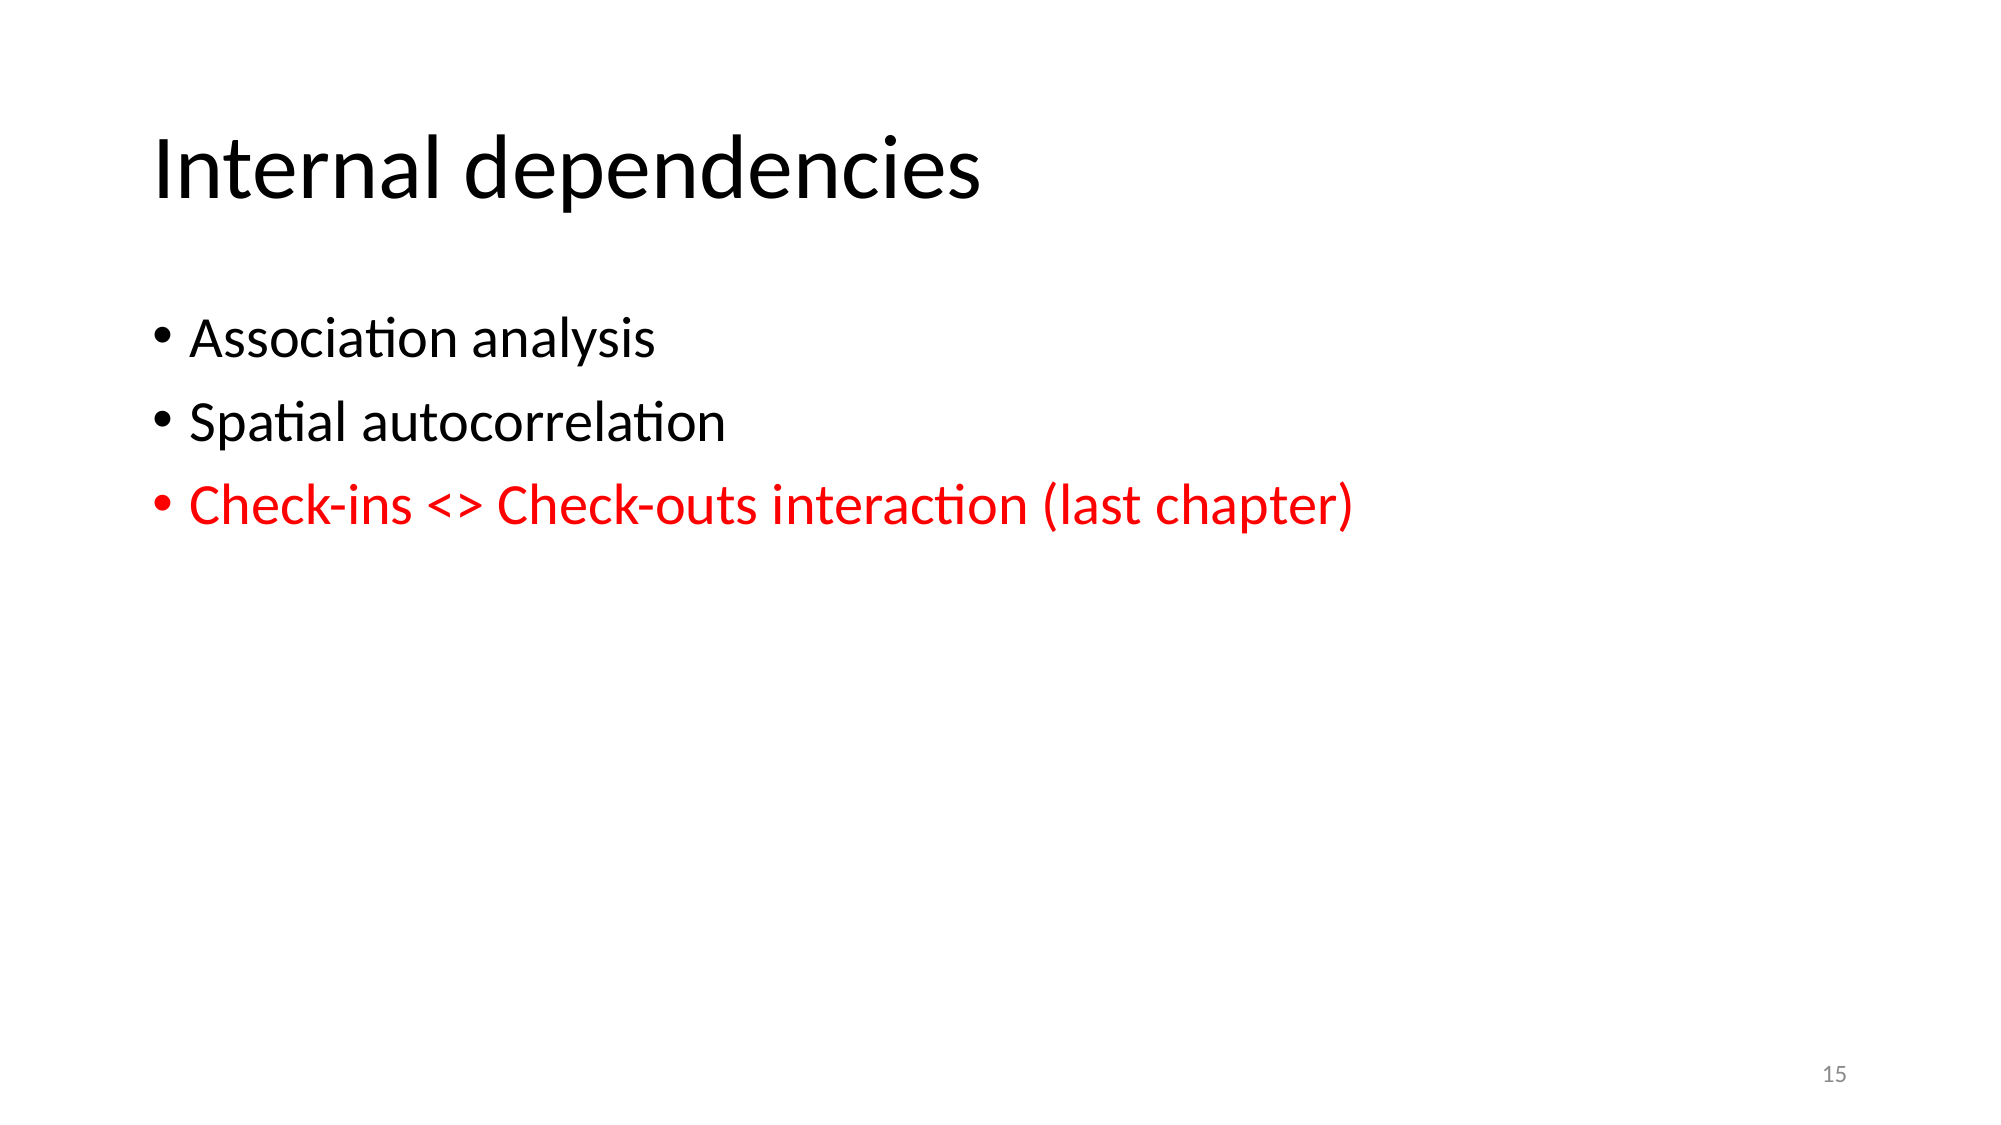

# Internal dependencies
Association analysis
Spatial autocorrelation
Check-ins <> Check-outs interaction (last chapter)
15